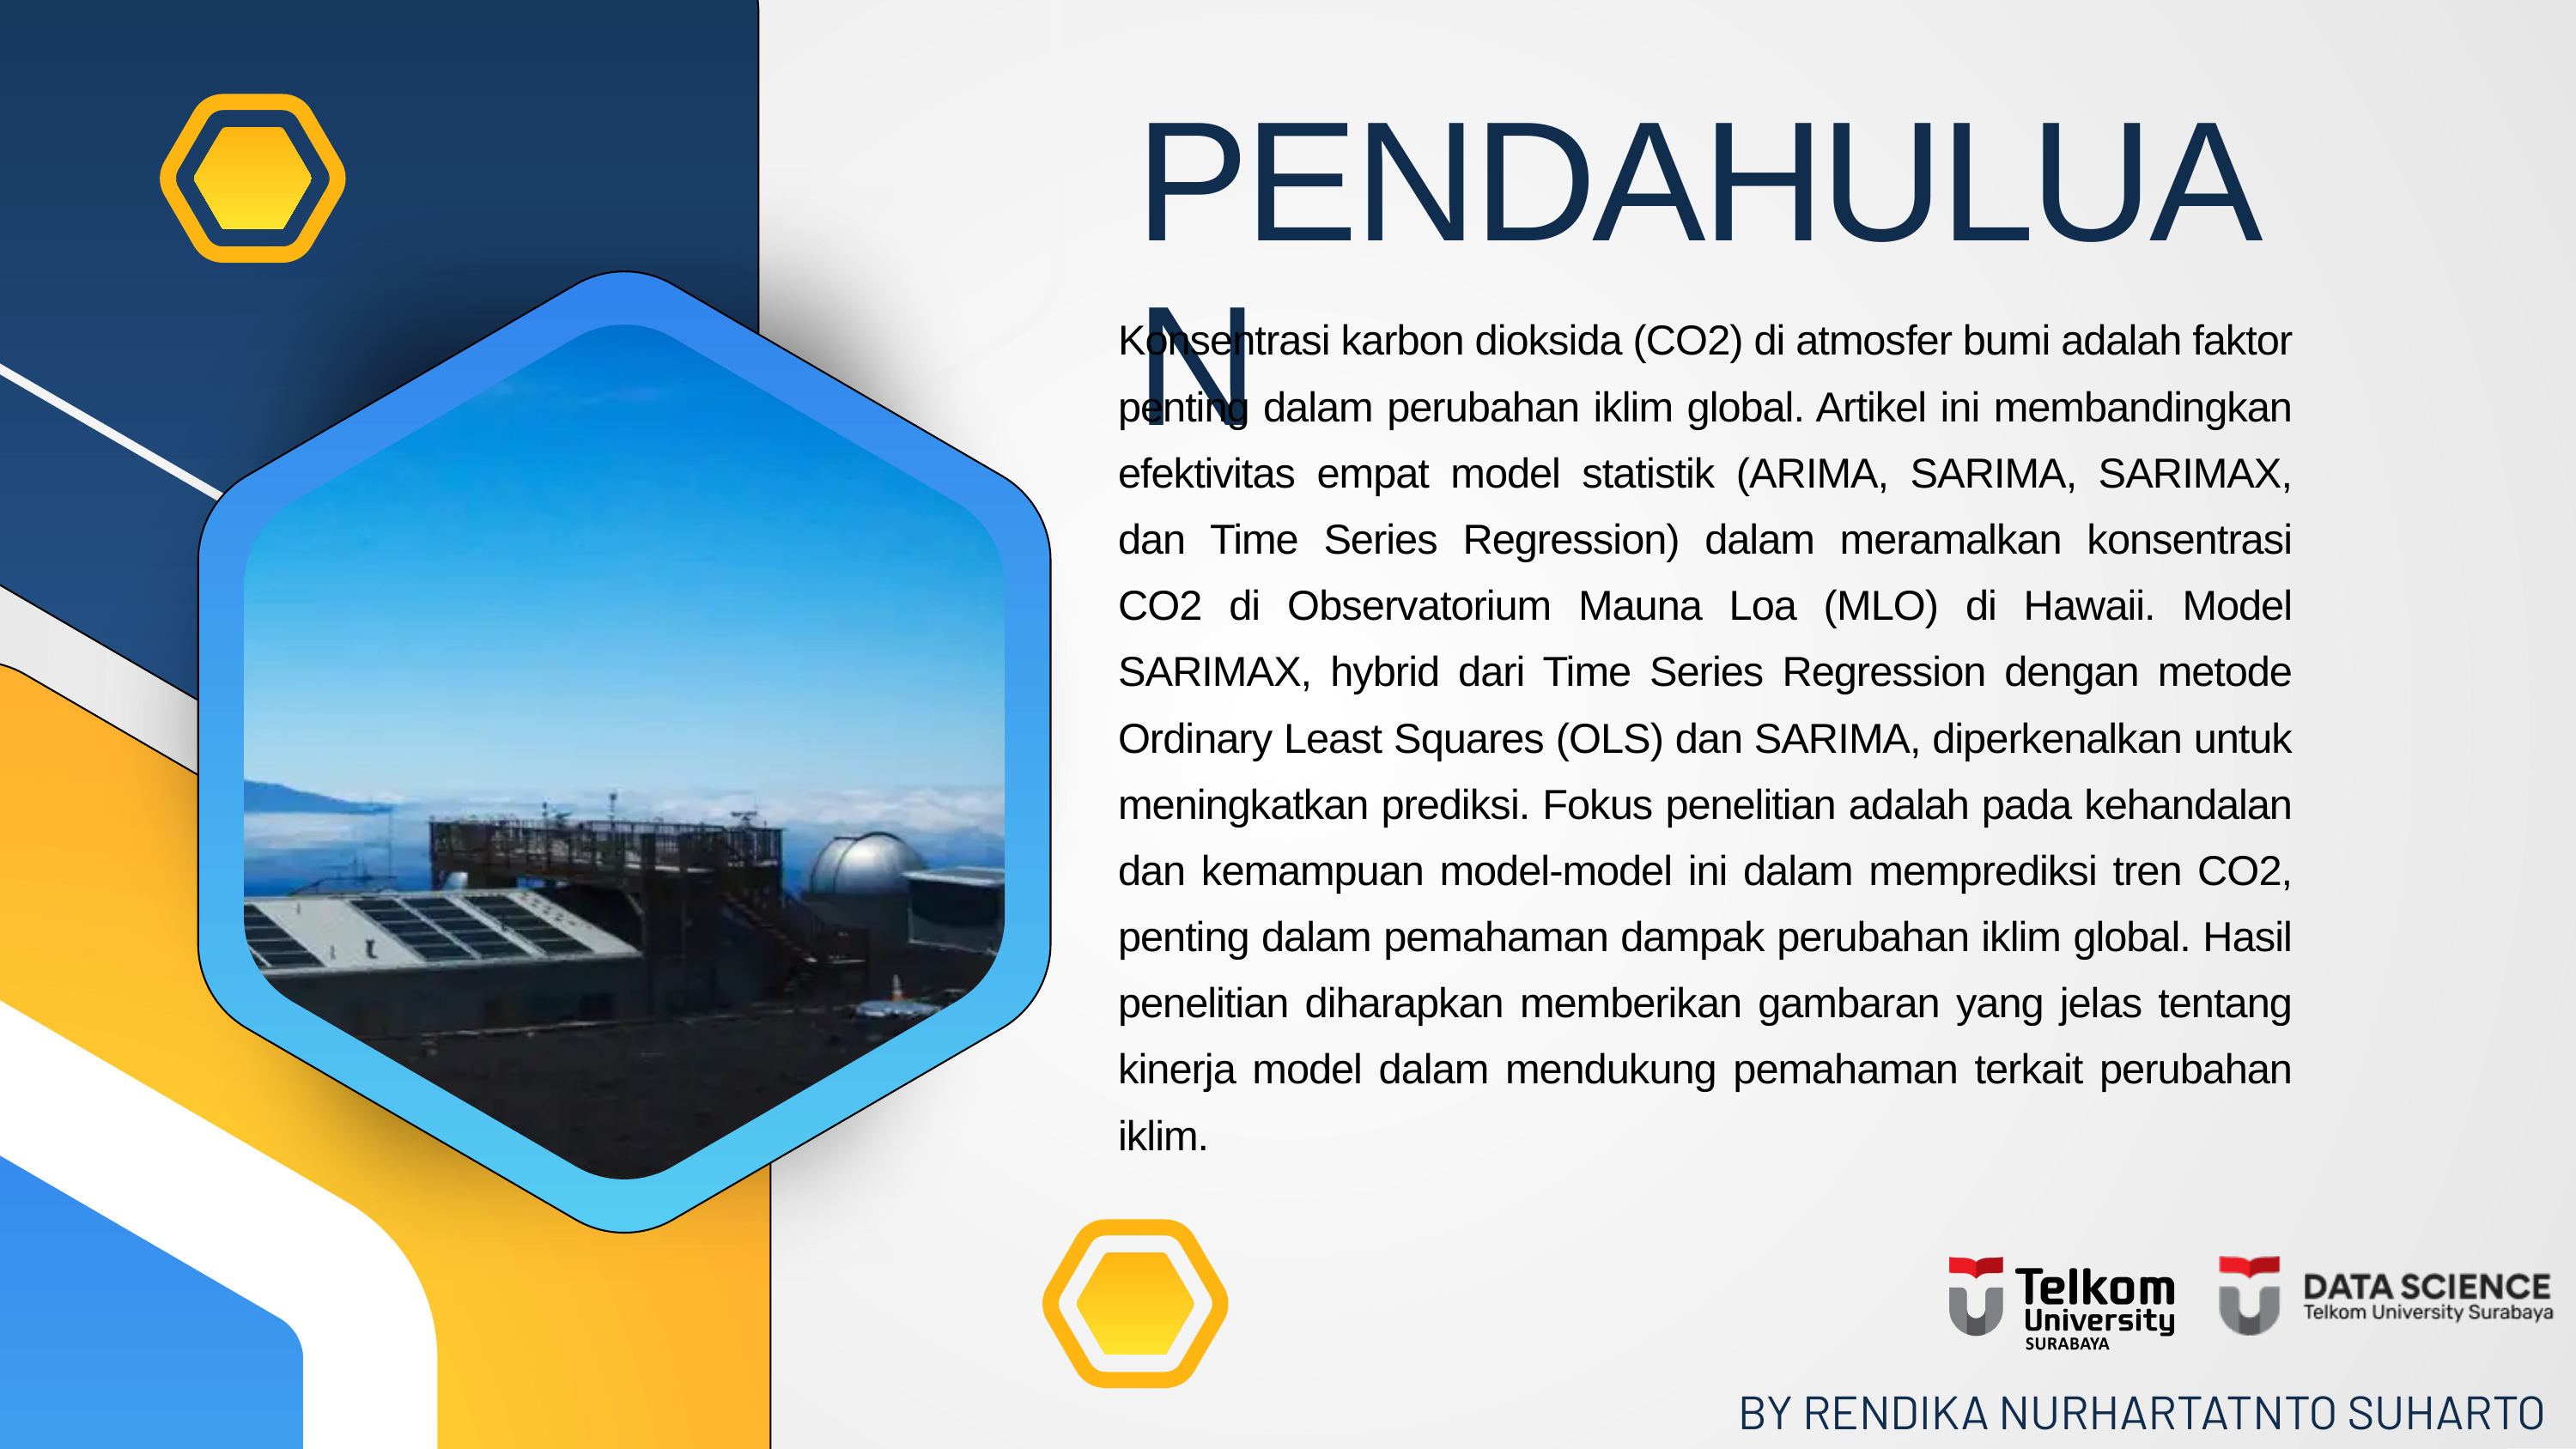

PENDAHULUAN

Konsentrasi karbon dioksida (CO2) di atmosfer bumi adalah faktor penting dalam perubahan iklim global. Artikel ini membandingkan efektivitas empat model statistik (ARIMA, SARIMA, SARIMAX, dan Time Series Regression) dalam meramalkan konsentrasi CO2 di Observatorium Mauna Loa (MLO) di Hawaii. Model SARIMAX, hybrid dari Time Series Regression dengan metode Ordinary Least Squares (OLS) dan SARIMA, diperkenalkan untuk meningkatkan prediksi. Fokus penelitian adalah pada kehandalan dan kemampuan model-model ini dalam memprediksi tren CO2, penting dalam pemahaman dampak perubahan iklim global. Hasil penelitian diharapkan memberikan gambaran yang jelas tentang kinerja model dalam mendukung pemahaman terkait perubahan iklim.

BY RENDIKA NURHARTATNTO SUHARTO